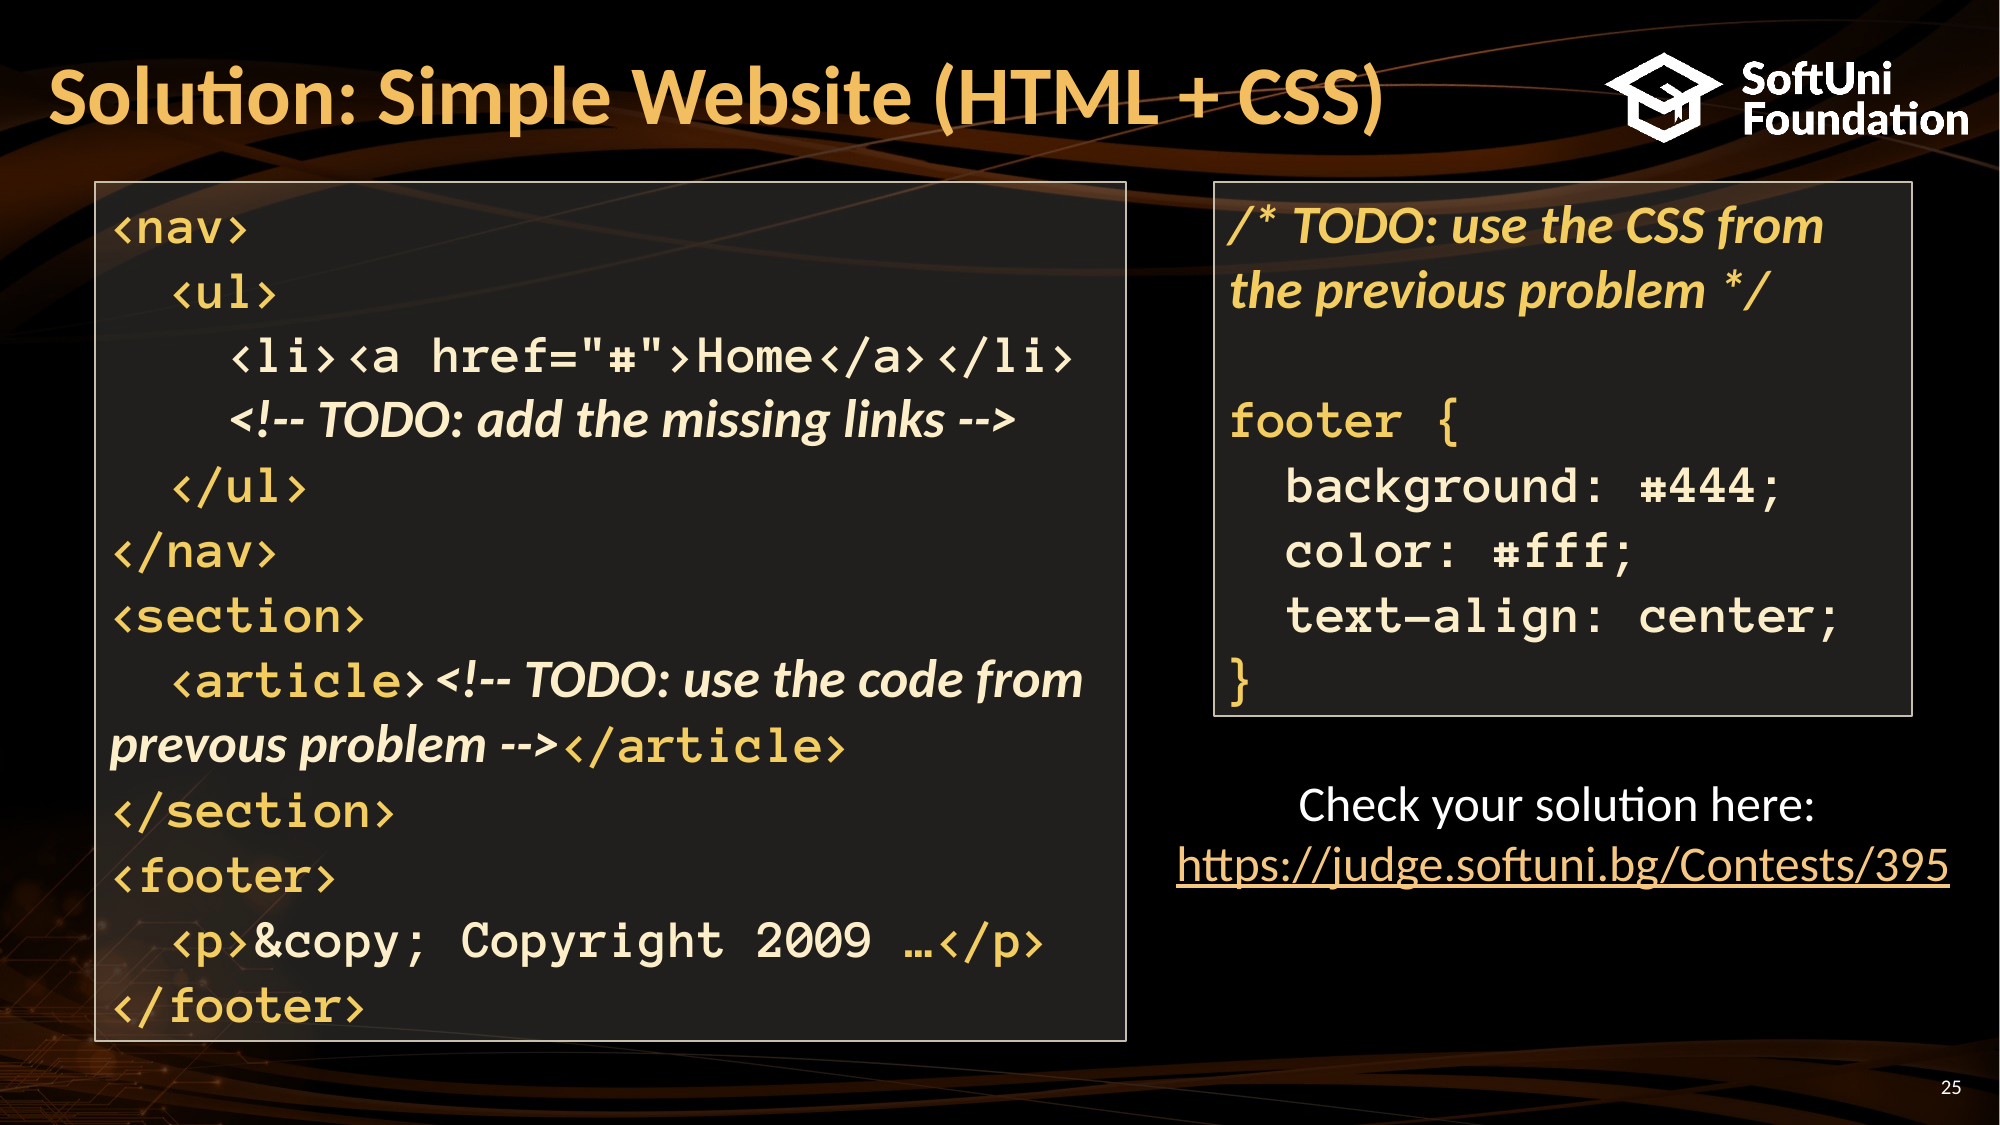

# Solution: Simple Website (HTML + CSS)
<nav>
  <ul>
    <li><a href="#">Home</a></li>
    <!-- TODO: add the missing links -->
  </ul>
</nav>
<section>
  <article><!-- TODO: use the code from prevous problem --></article>
</section>
<footer>
  <p>&copy; Copyright 2009 …</p>
</footer>
/* TODO: use the CSS from the previous problem */

footer {
  background: #444;
  color: #fff;
  text-align: center;
}
Check your solution here: https://judge.softuni.bg/Contests/395
25